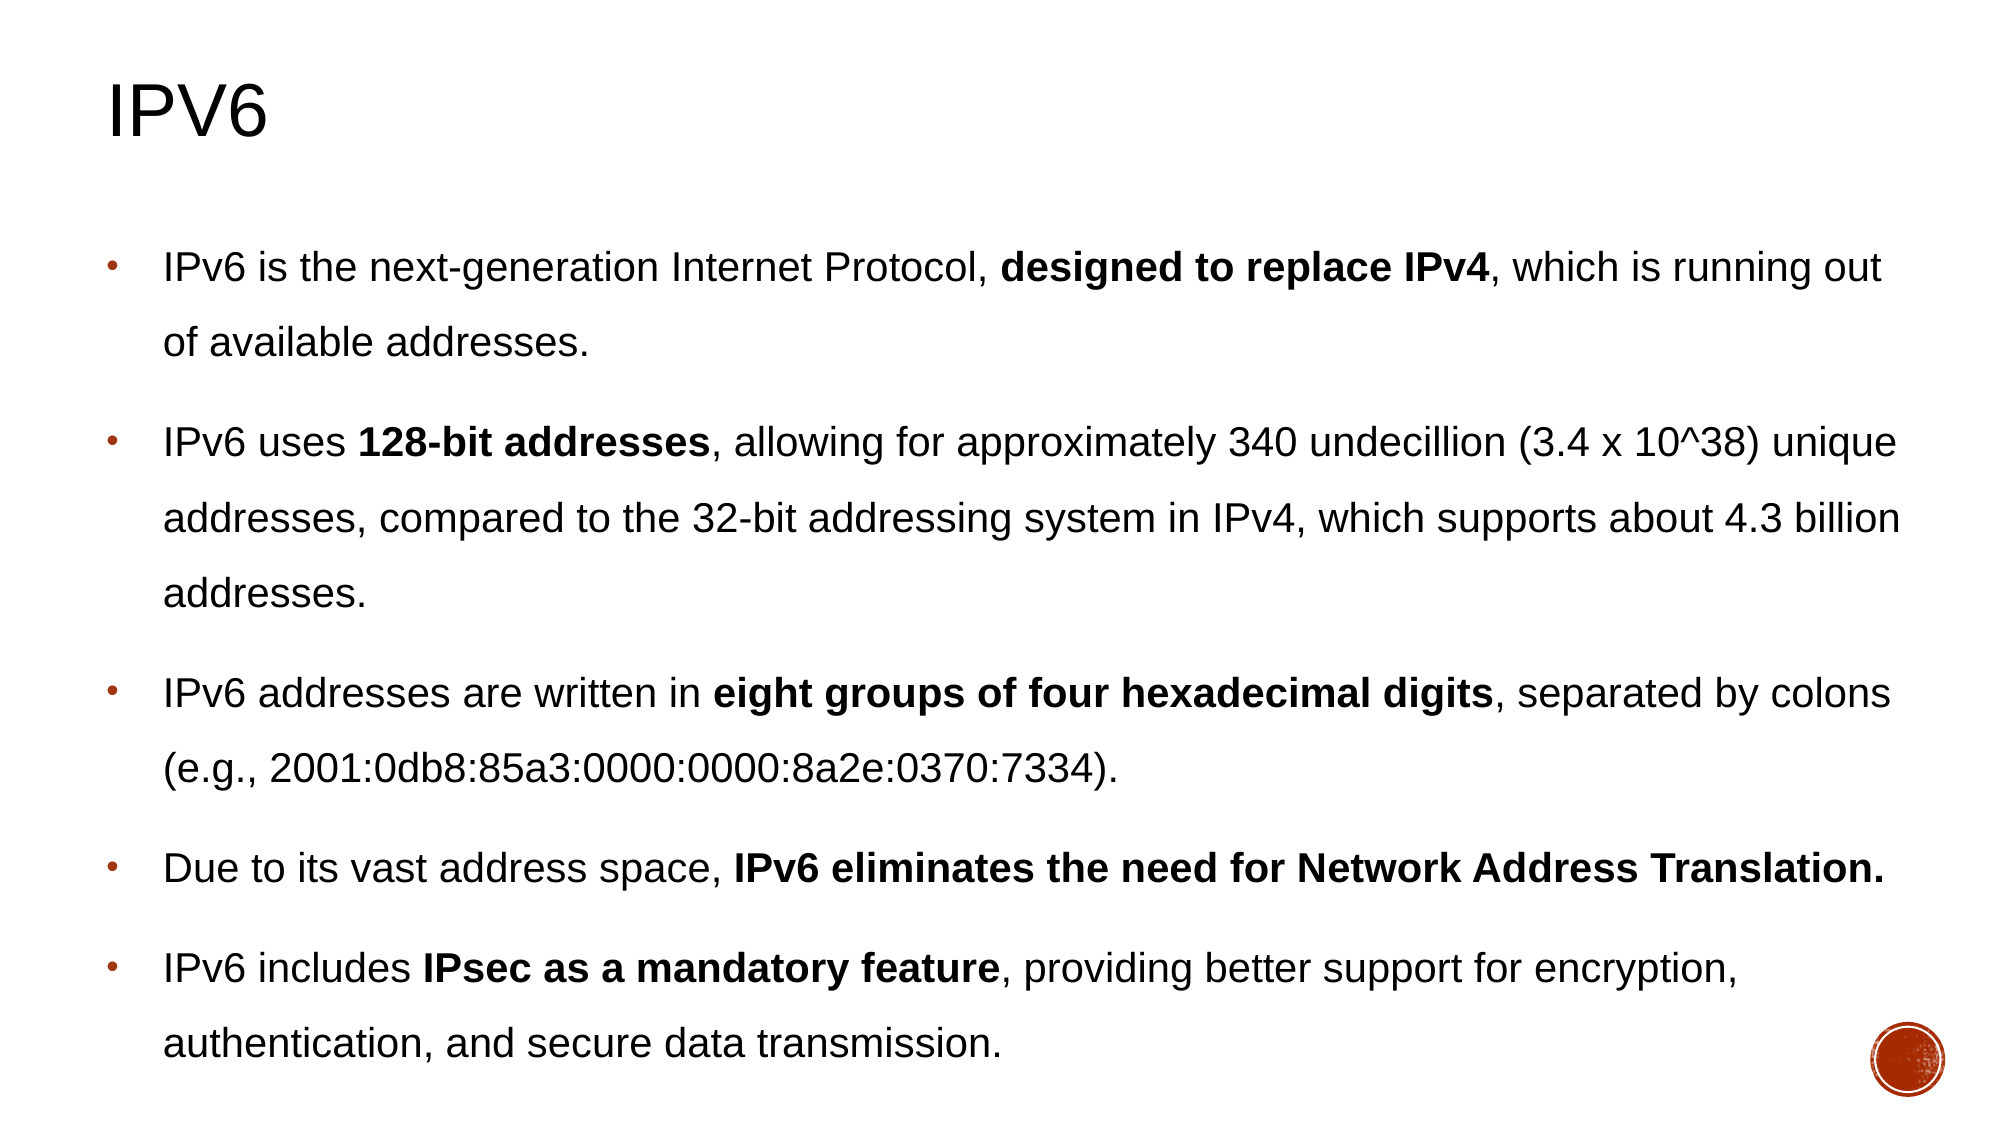

# IPv6
IPv6 is the next-generation Internet Protocol, designed to replace IPv4, which is running out of available addresses.
IPv6 uses 128-bit addresses, allowing for approximately 340 undecillion (3.4 x 10^38) unique addresses, compared to the 32-bit addressing system in IPv4, which supports about 4.3 billion addresses.
IPv6 addresses are written in eight groups of four hexadecimal digits, separated by colons (e.g., 2001:0db8:85a3:0000:0000:8a2e:0370:7334).
Due to its vast address space, IPv6 eliminates the need for Network Address Translation.
IPv6 includes IPsec as a mandatory feature, providing better support for encryption, authentication, and secure data transmission.